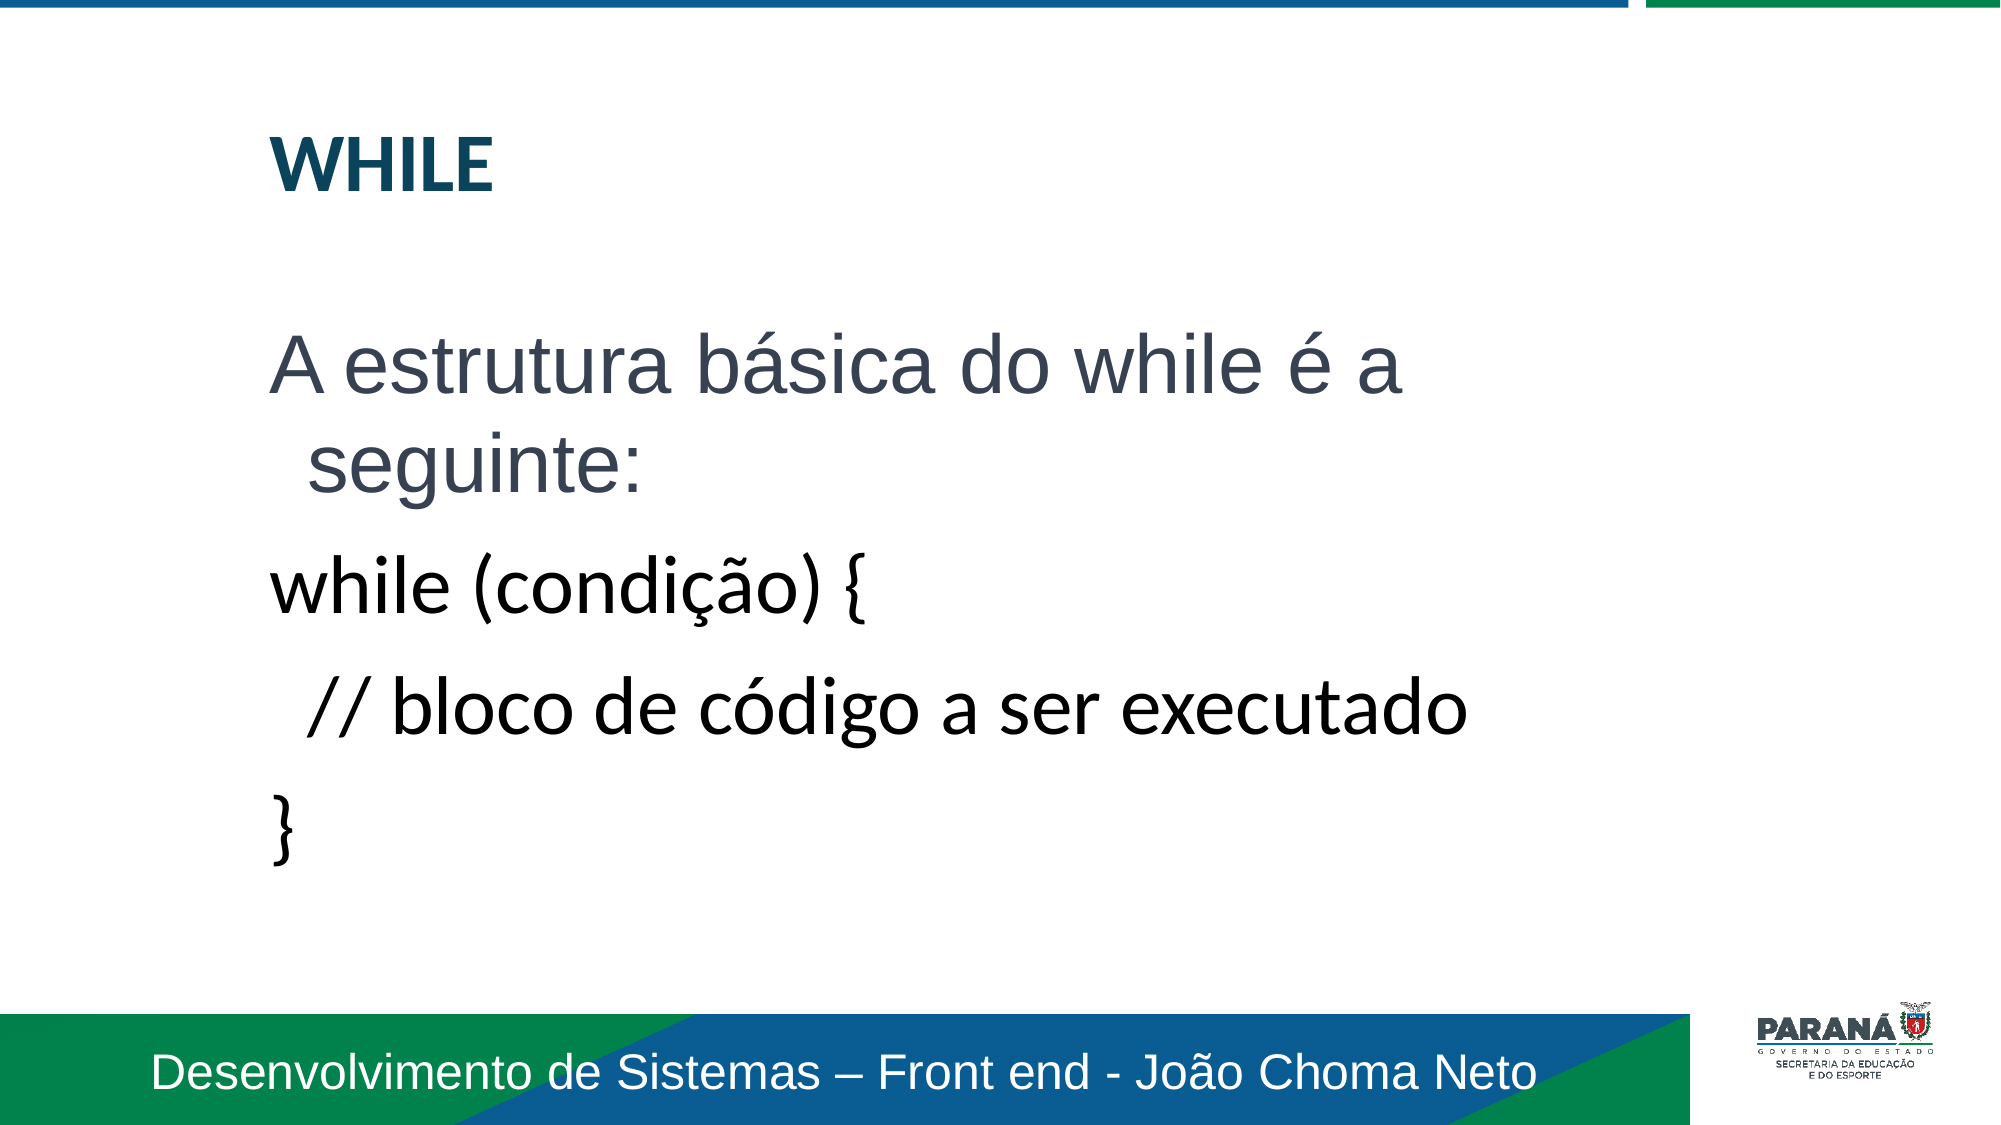

WHILE
A estrutura básica do while é a seguinte:
while (condição) {
  // bloco de código a ser executado
}